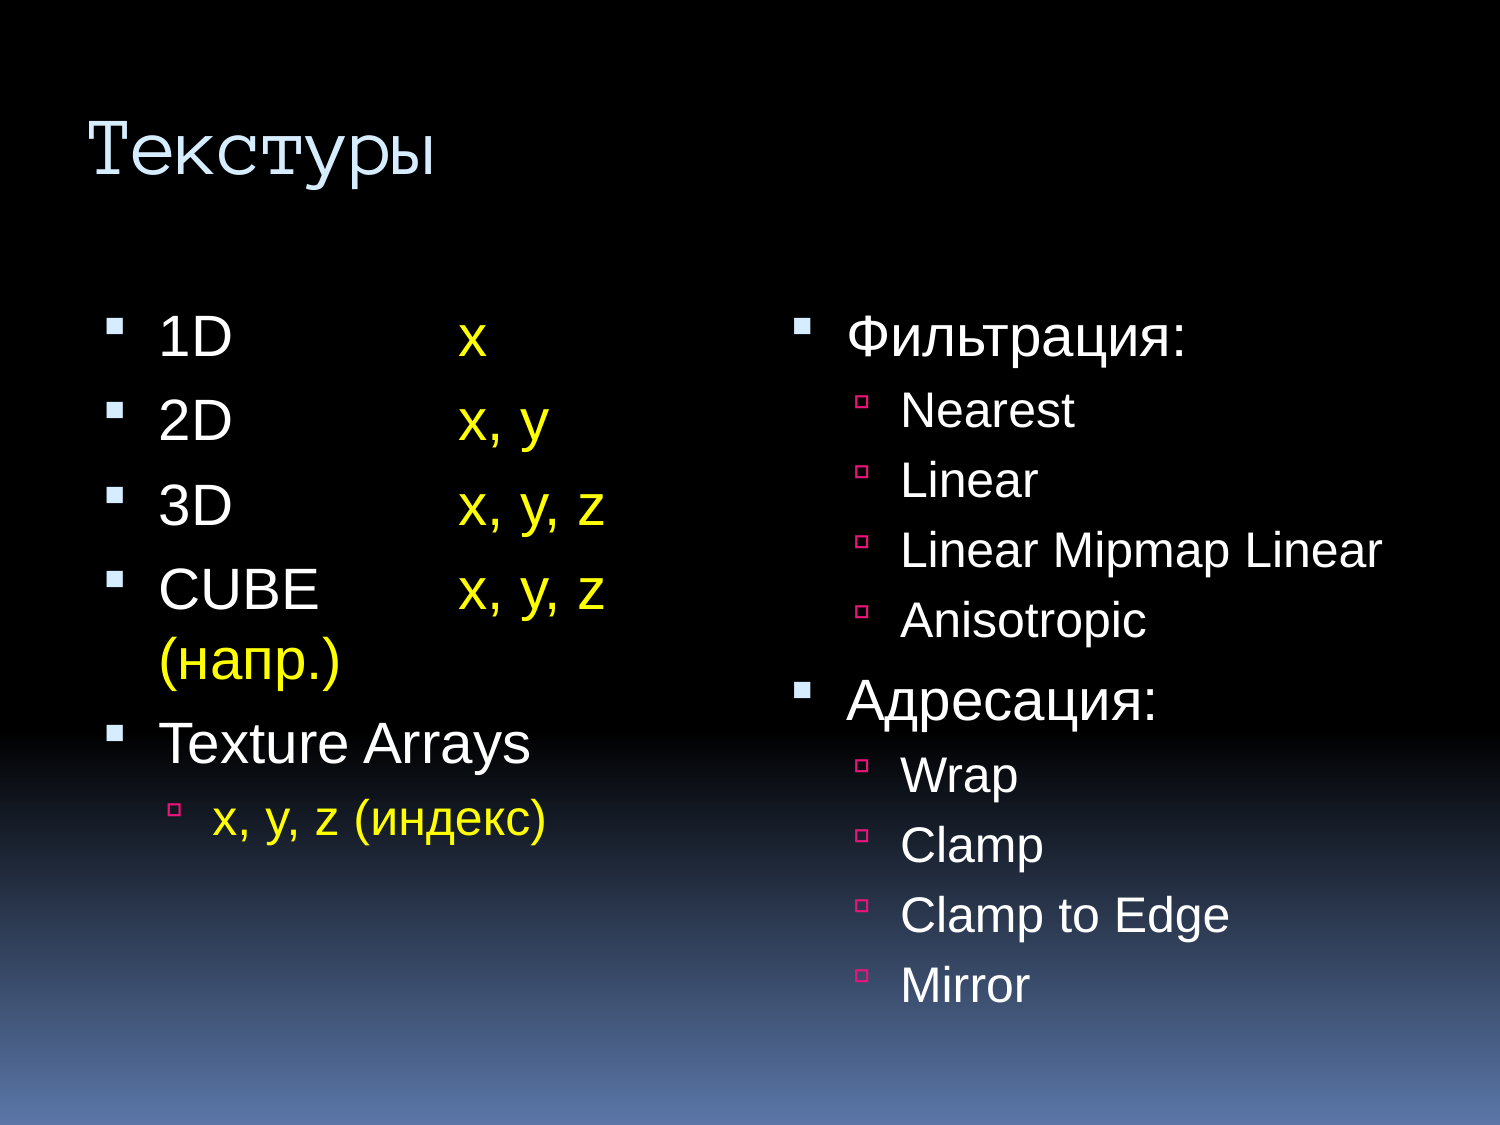

# Текстуры
1D		x
2D		x, y
3D		x, y, z
CUBE	x, y, z (напр.)
Texture Arrays
x, y, z (индекс)
Фильтрация:
Nearest
Linear
Linear Mipmap Linear
Anisotropic
Адресация:
Wrap
Clamp
Clamp to Edge
Mirror